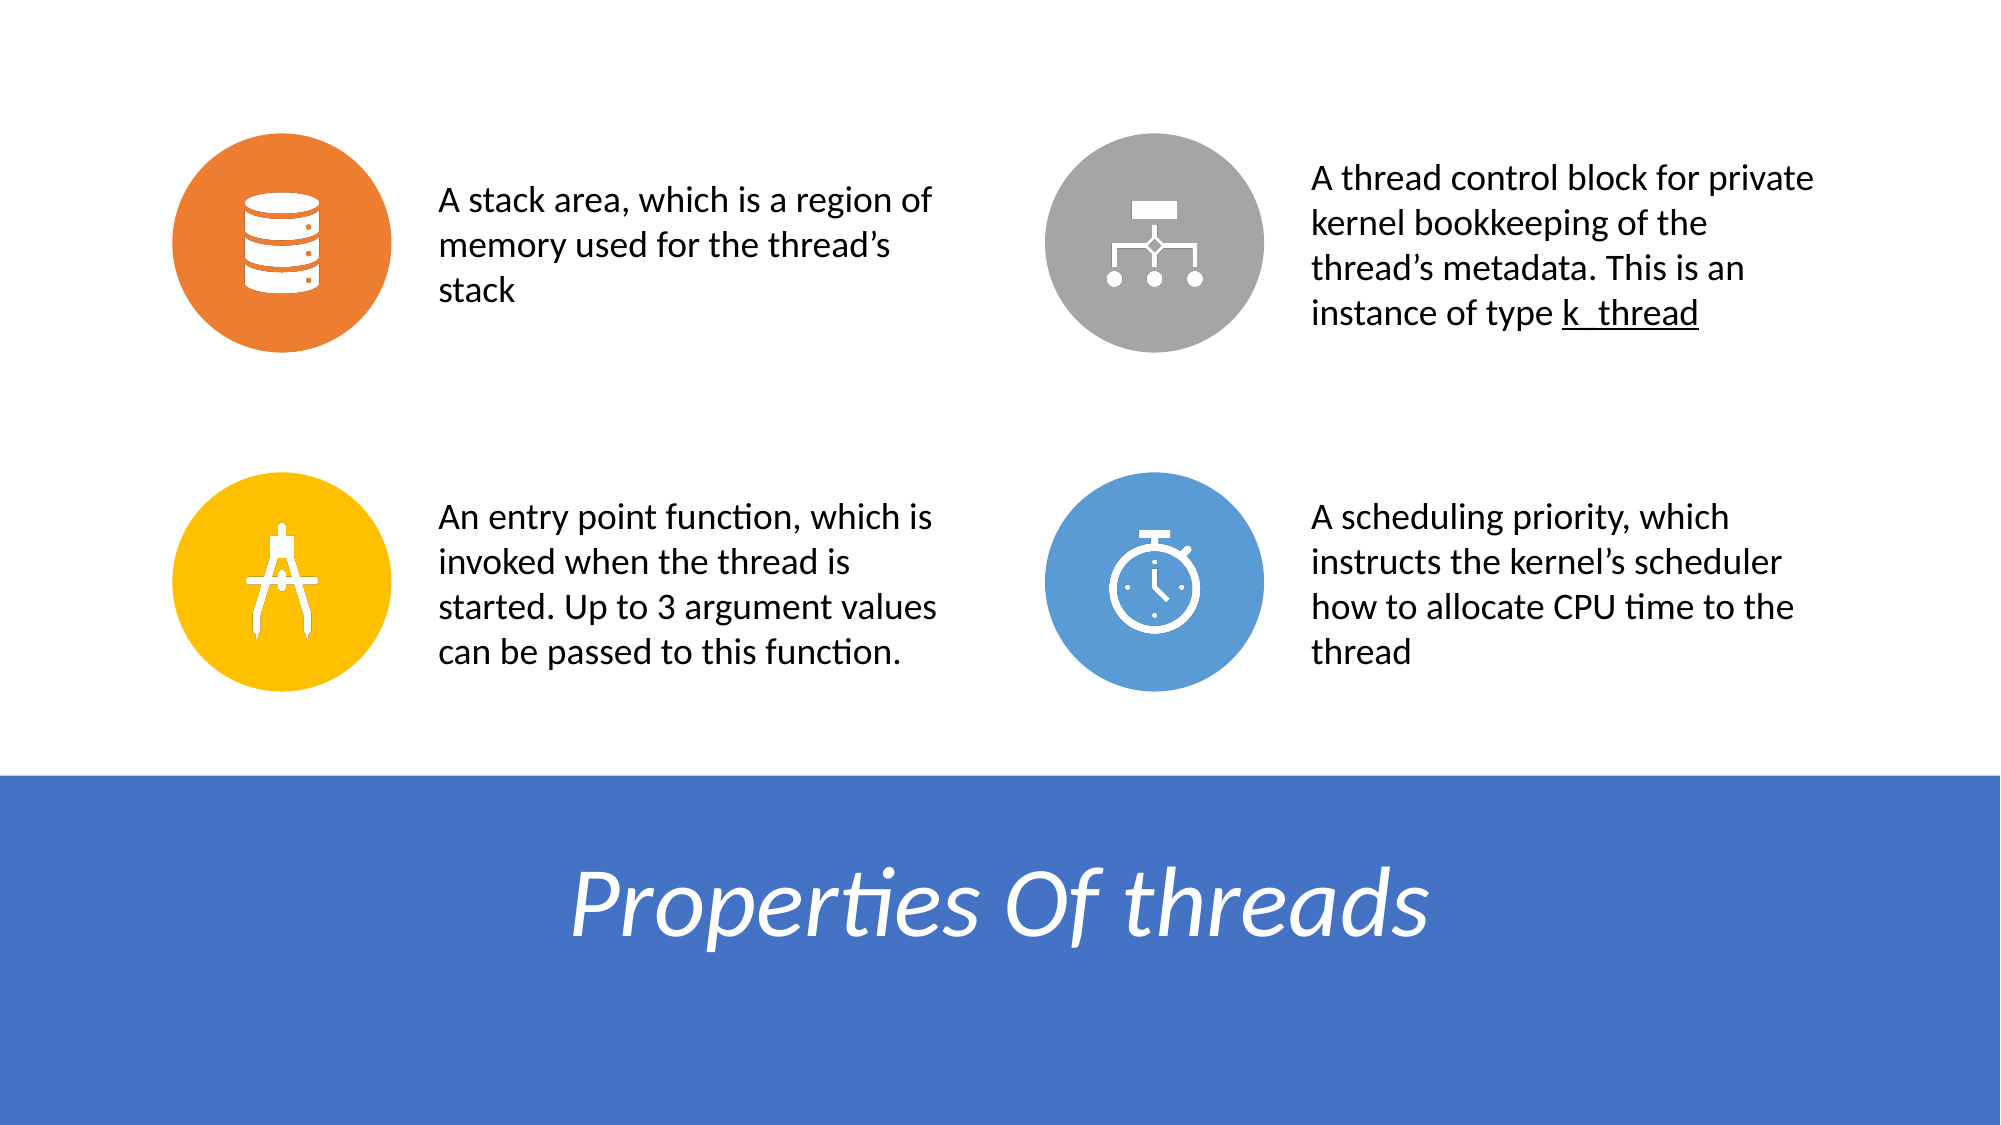

A stack area, which is a region of memory used for the thread’s stack
A thread control block for private kernel bookkeeping of the thread’s metadata. This is an instance of type k_thread
An entry point function, which is invoked when the thread is started. Up to 3 argument values can be passed to this function.
A scheduling priority, which instructs the kernel’s scheduler how to allocate CPU time to the thread

# Properties Of threads